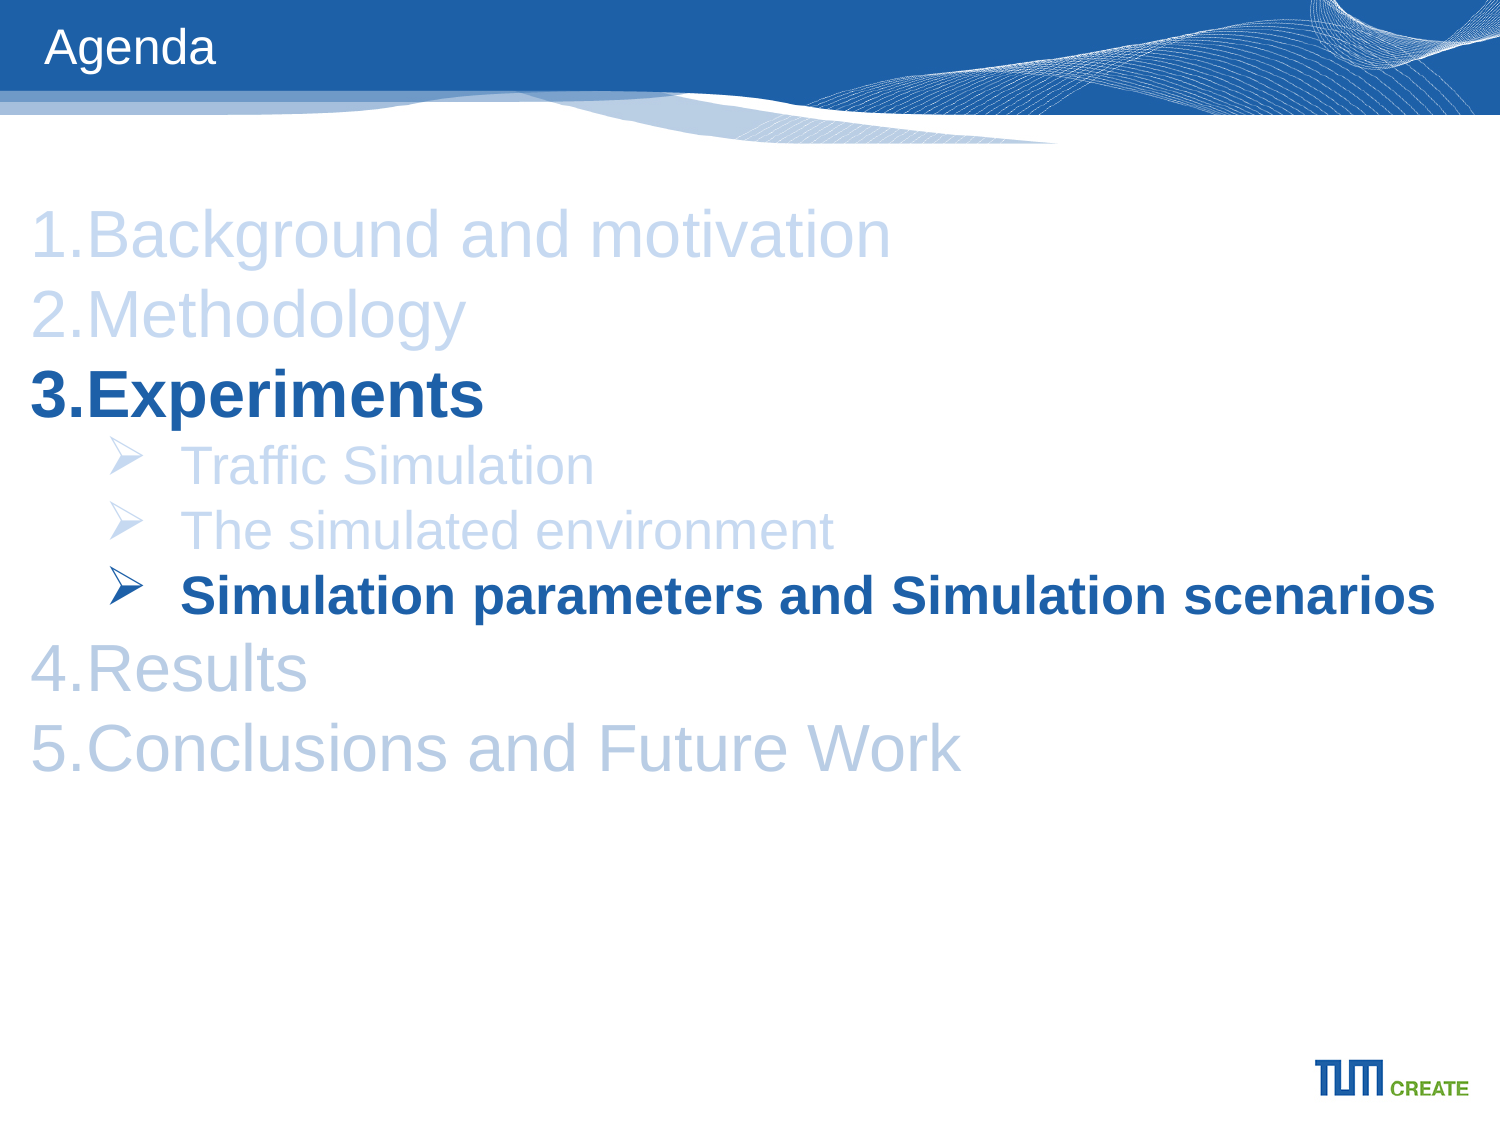

# Agenda
Background and motivation
Methodology
Experiments
Traffic Simulation
The simulated environment
Simulation parameters and Simulation scenarios
Results
Conclusions and Future Work